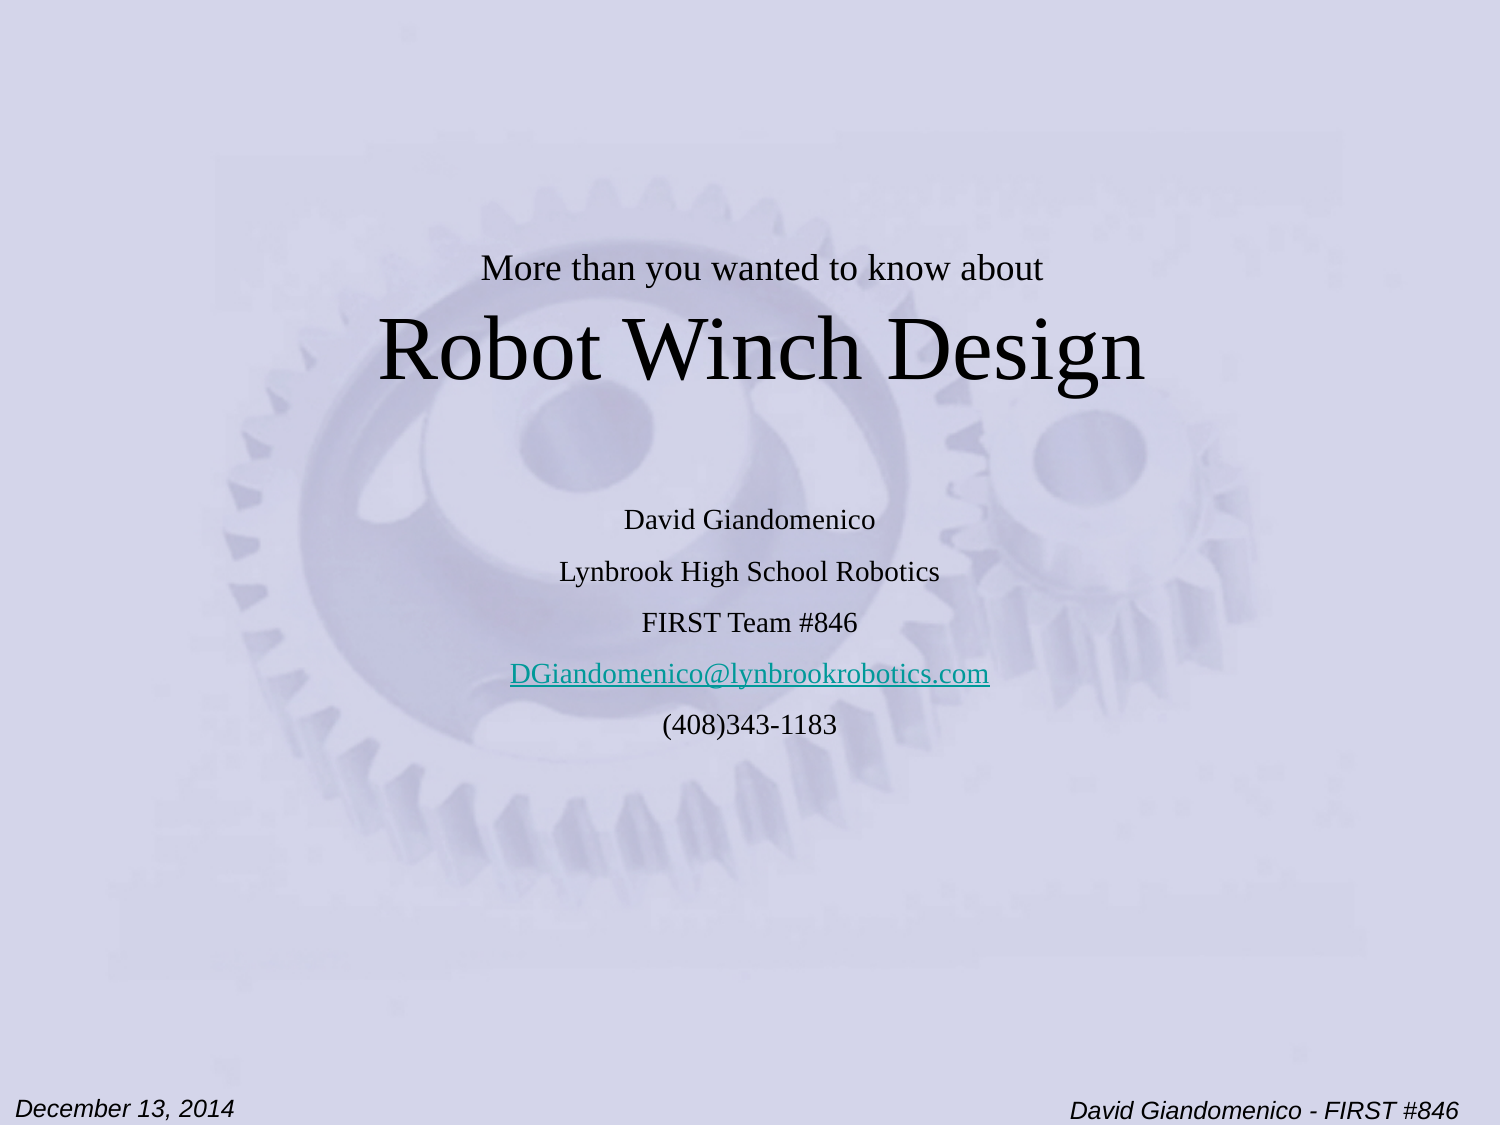

# More than you wanted to know about Robot Winch Design
David Giandomenico
Lynbrook High School Robotics
FIRST Team #846
DGiandomenico@lynbrookrobotics.com
(408)343-1183
December 13, 2014
David Giandomenico - FIRST #846